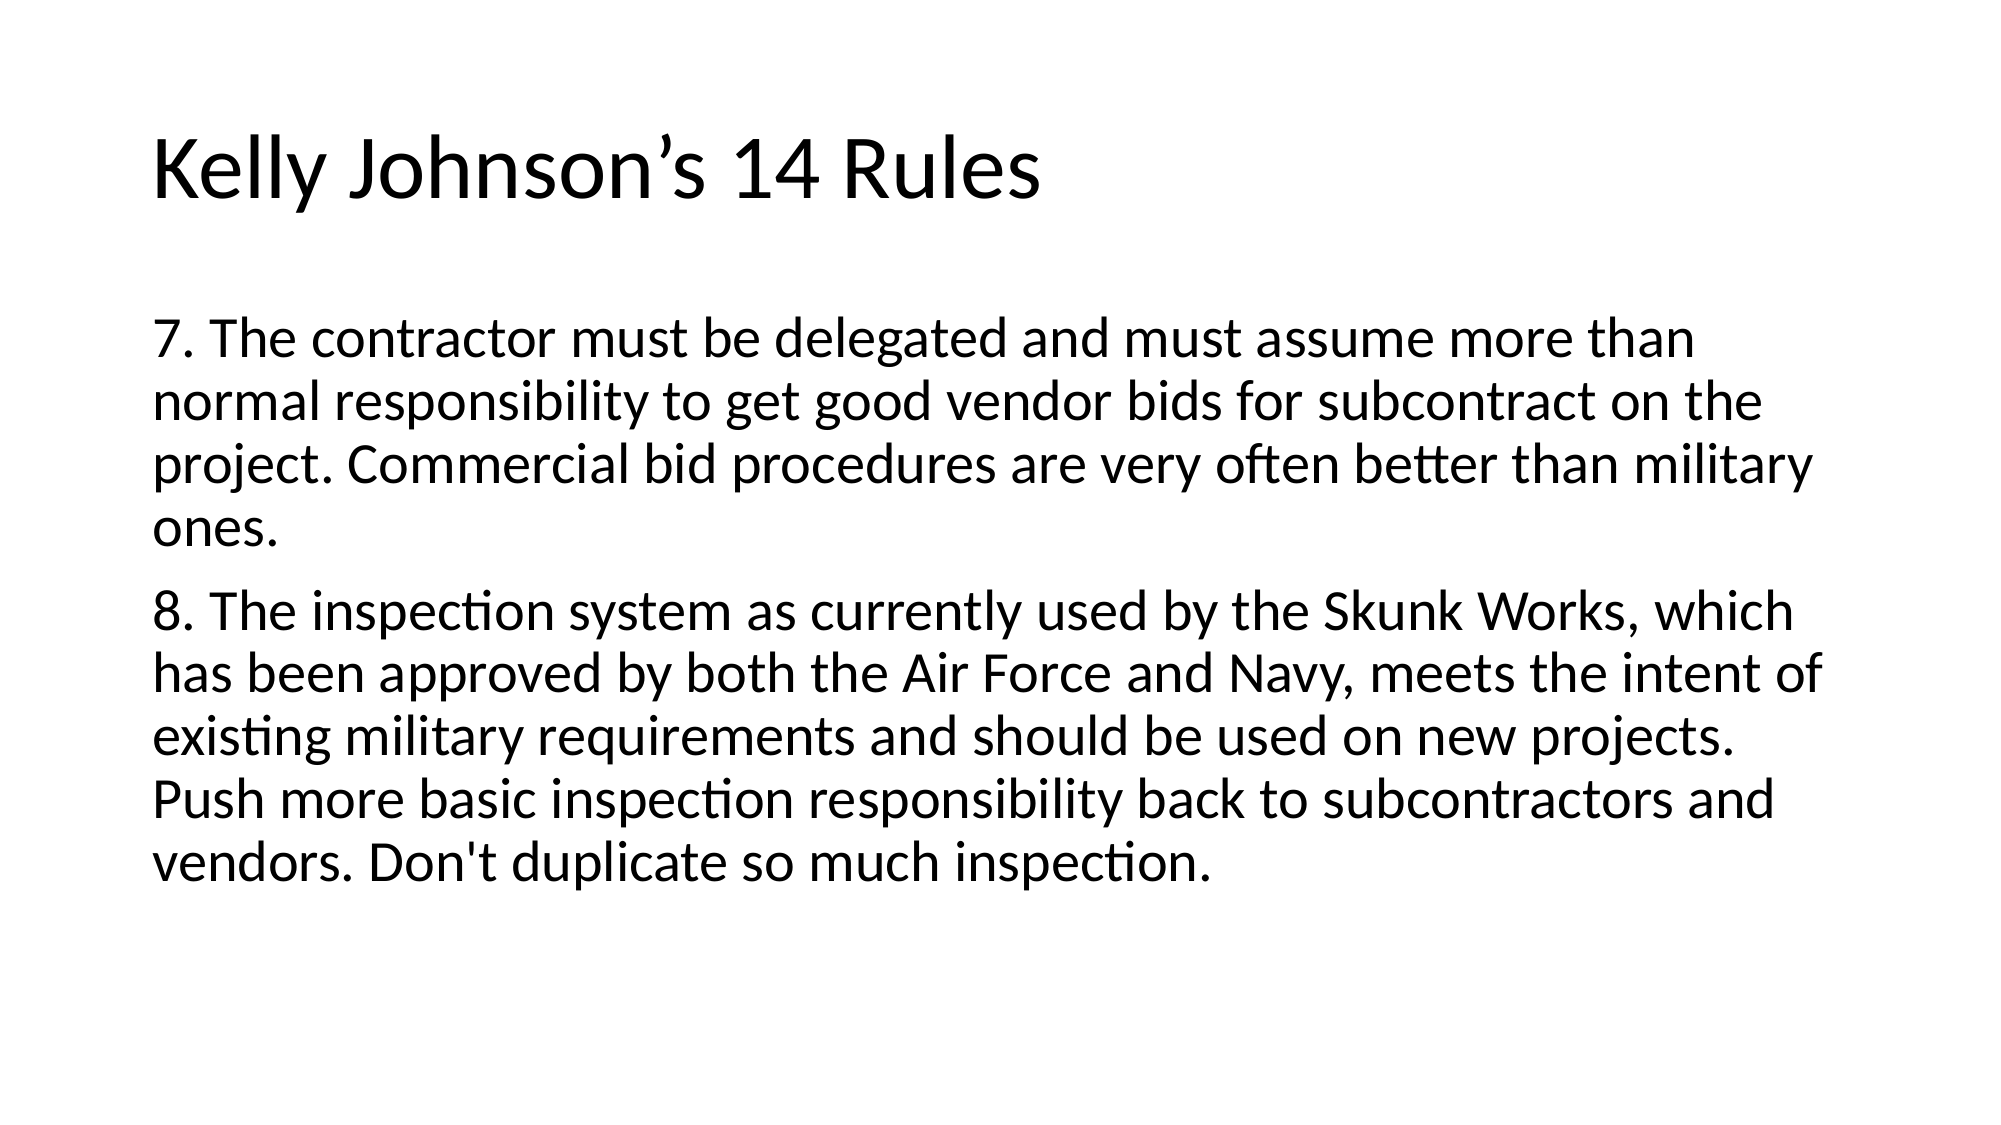

# Kelly Johnson’s 14 Rules
7. The contractor must be delegated and must assume more than normal responsibility to get good vendor bids for subcontract on the project. Commercial bid procedures are very often better than military ones.
8. The inspection system as currently used by the Skunk Works, which has been approved by both the Air Force and Navy, meets the intent of existing military requirements and should be used on new projects. Push more basic inspection responsibility back to subcontractors and vendors. Don't duplicate so much inspection.